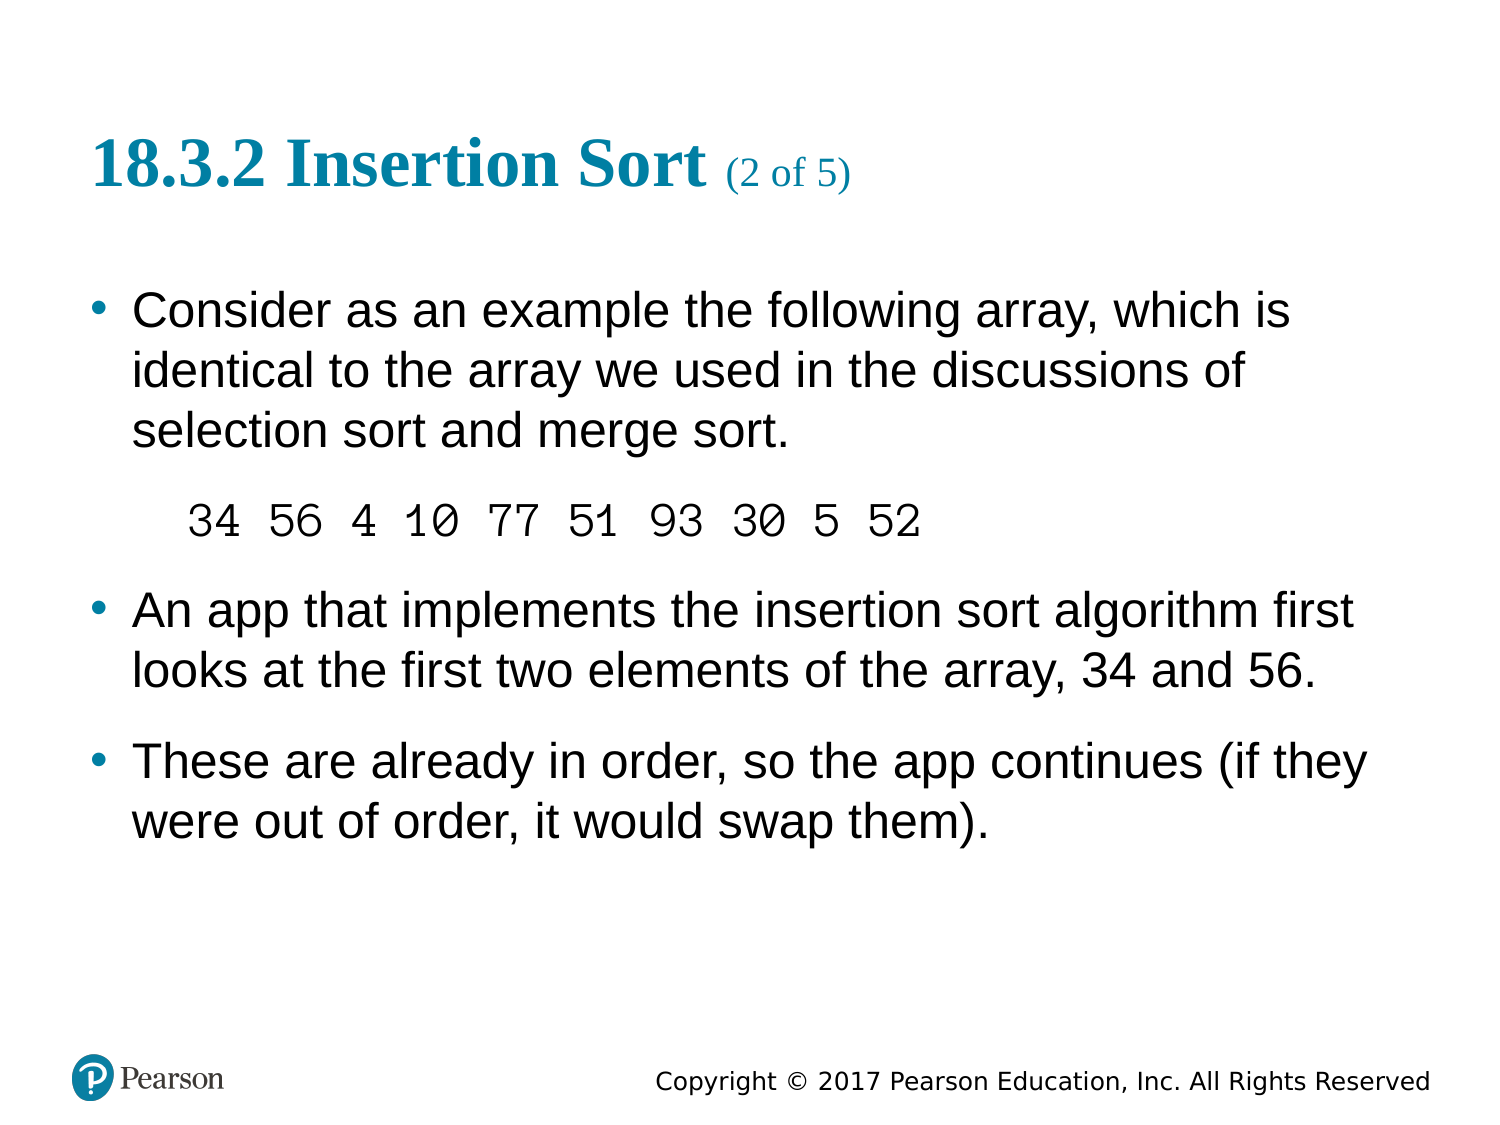

# 18.3.2 Insertion Sort (2 of 5)
Consider as an example the following array, which is identical to the array we used in the discussions of selection sort and merge sort.
34 56 4 10 77 51 93 30 5 52
An app that implements the insertion sort algorithm first looks at the first two elements of the array, 34 and 56.
These are already in order, so the app continues (if they were out of order, it would swap them).